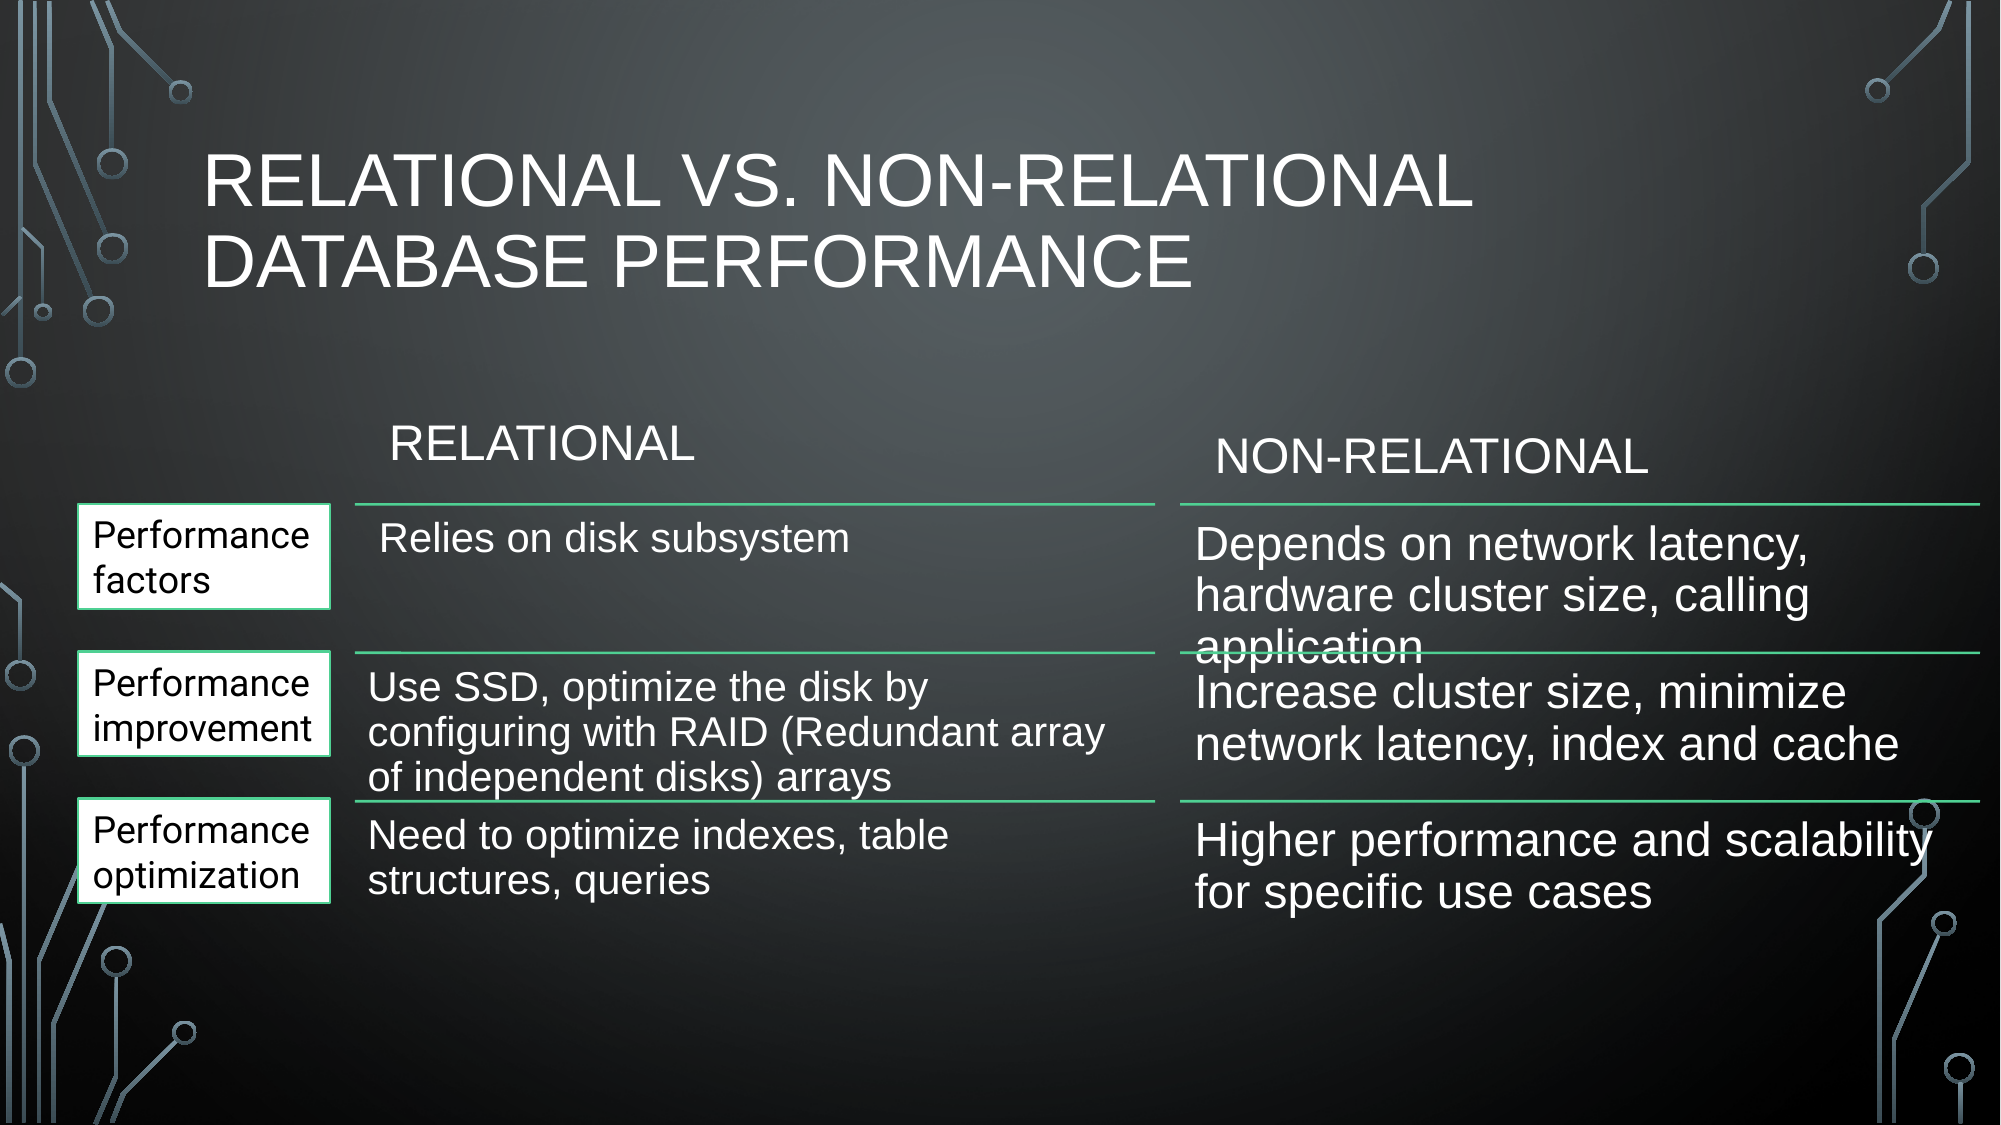

# Relational Vs. Non-Relational Database Performance
Relational
Non-Relational
Performance factors
 Relies on disk subsystem
Use SSD, optimize the disk by configuring with RAID (Redundant array of independent disks) arrays
Need to optimize indexes, table structures, queries
Depends on network latency, hardware cluster size, calling application
Increase cluster size, minimize network latency, index and cache
Higher performance and scalability for specific use cases
Performance improvement
Performance
optimization